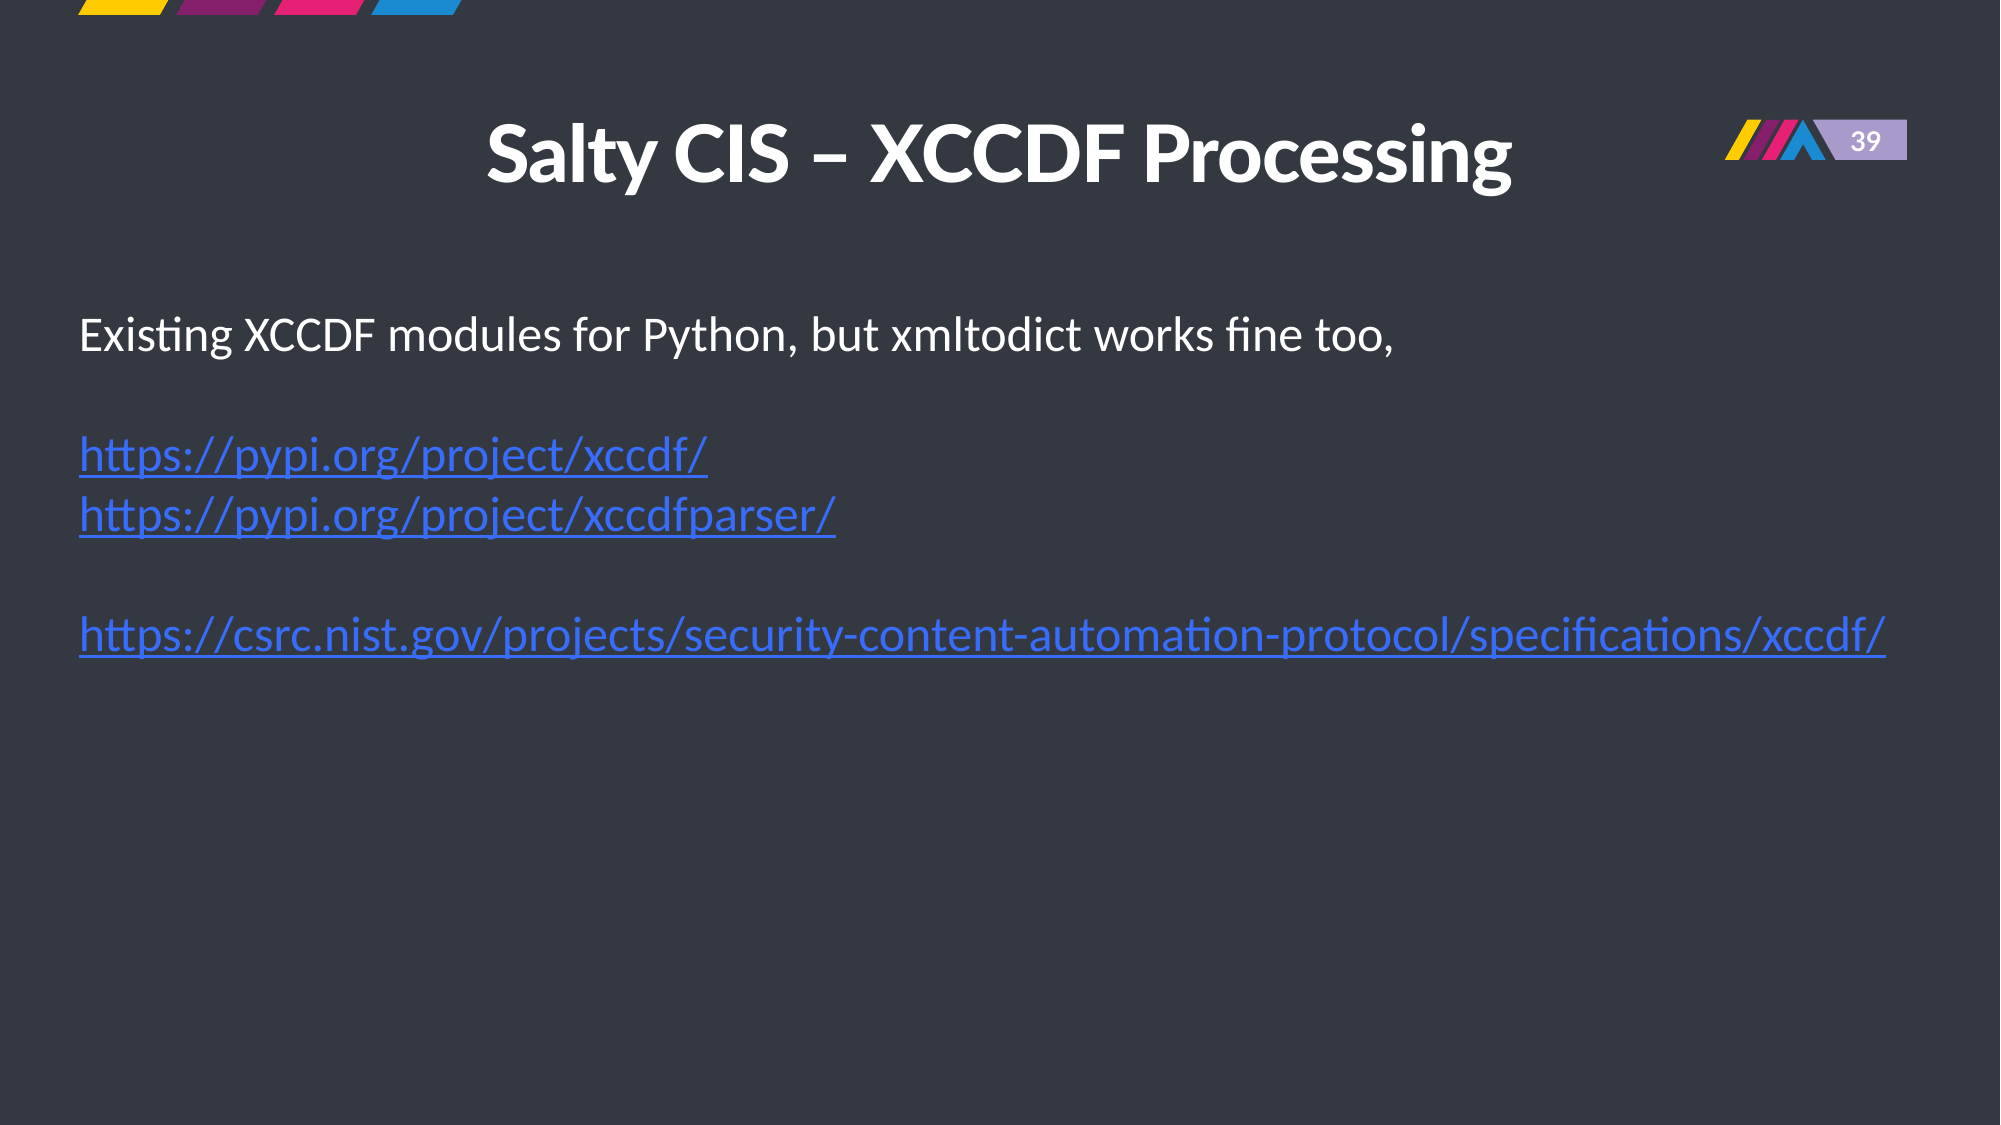

# Salty CIS – XCCDF Processing
Existing XCCDF modules for Python, but xmltodict works fine too,

https://pypi.org/project/xccdf/
https://pypi.org/project/xccdfparser/

https://csrc.nist.gov/projects/security-content-automation-protocol/specifications/xccdf/